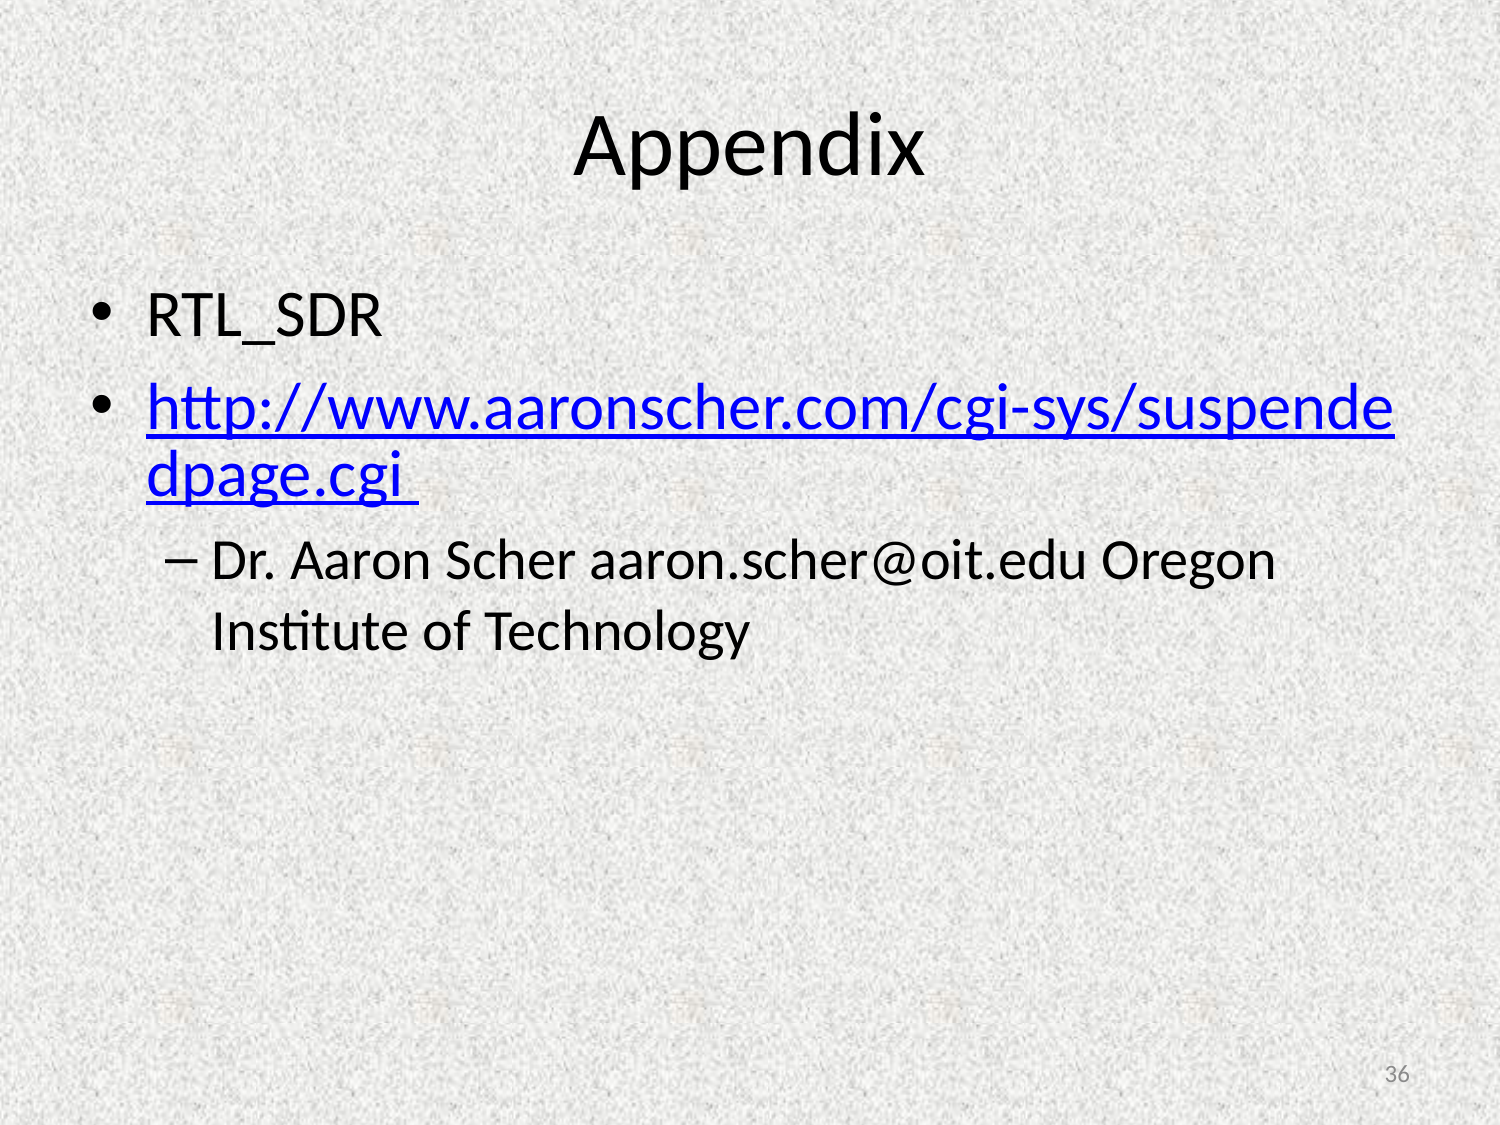

# Appendix
RTL_SDR
http://www.aaronscher.com/cgi-sys/suspendedpage.cgi
Dr. Aaron Scher aaron.scher@oit.edu Oregon Institute of Technology
36